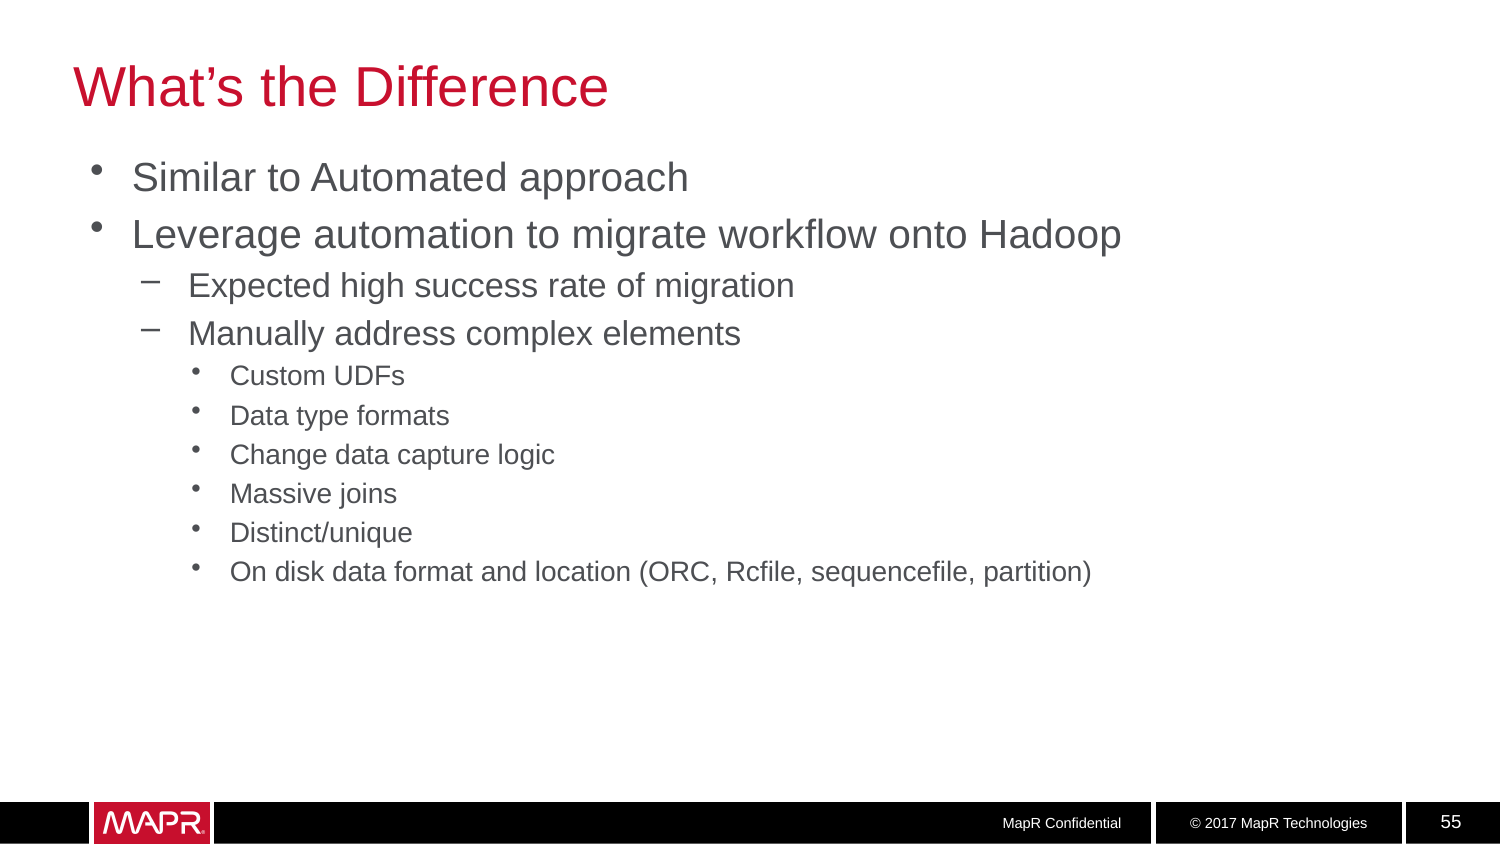

# What’s the Difference
Similar to Automated approach
Leverage automation to migrate workflow onto Hadoop
Expected high success rate of migration
Manually address complex elements
Custom UDFs
Data type formats
Change data capture logic
Massive joins
Distinct/unique
On disk data format and location (ORC, Rcfile, sequencefile, partition)